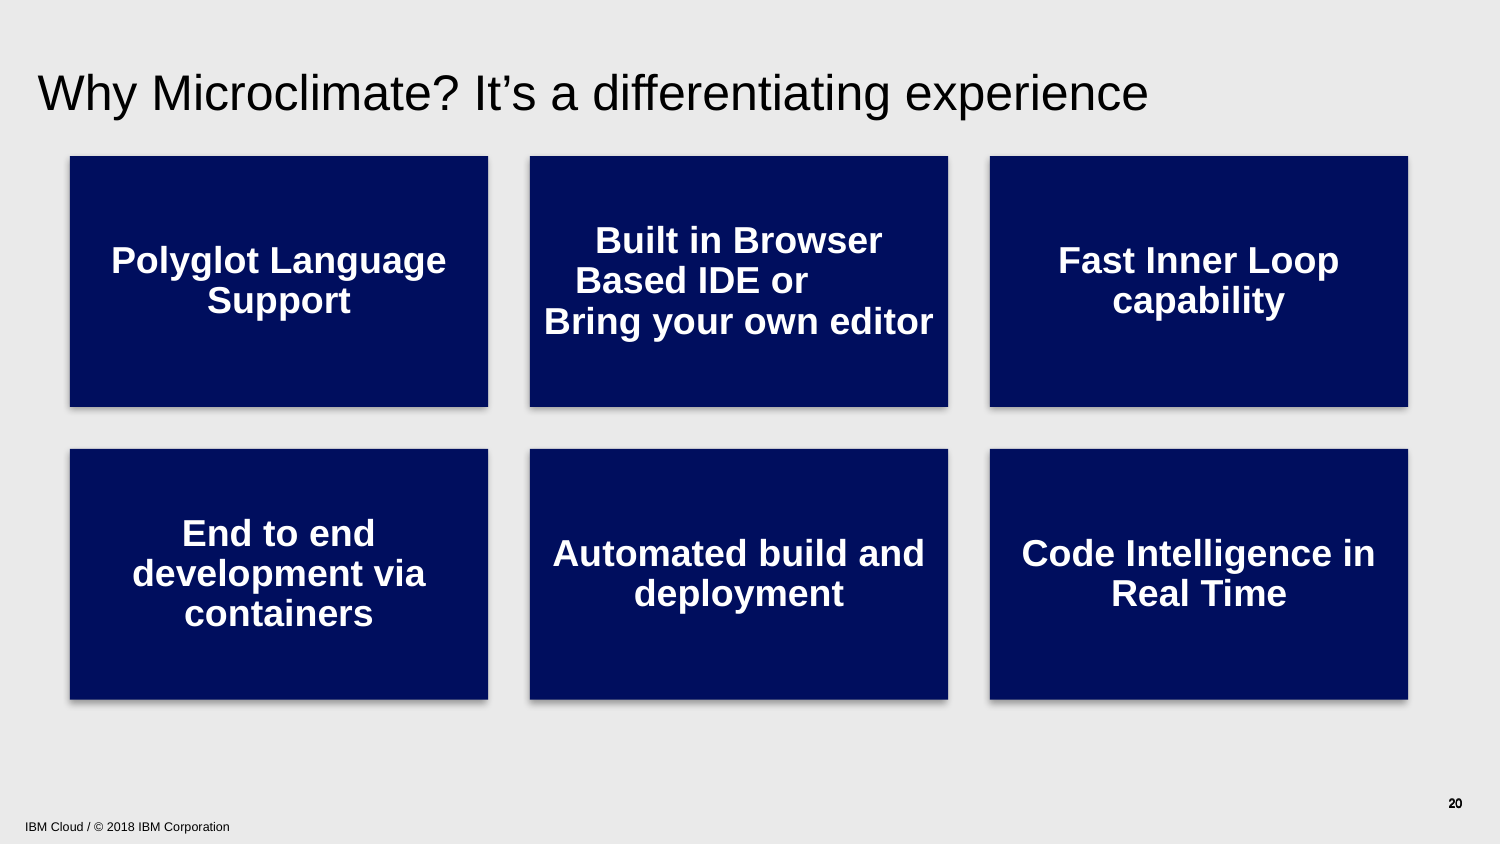

# Why Microclimate? It’s a differentiating experience
Polyglot Language Support
Built in Browser Based IDE or          Bring your own editor
Fast Inner Loop capability
End to end development via containers
Automated build and deployment
Code Intelligence in Real Time
20
20
20
IBM Cloud / © 2018 IBM Corporation